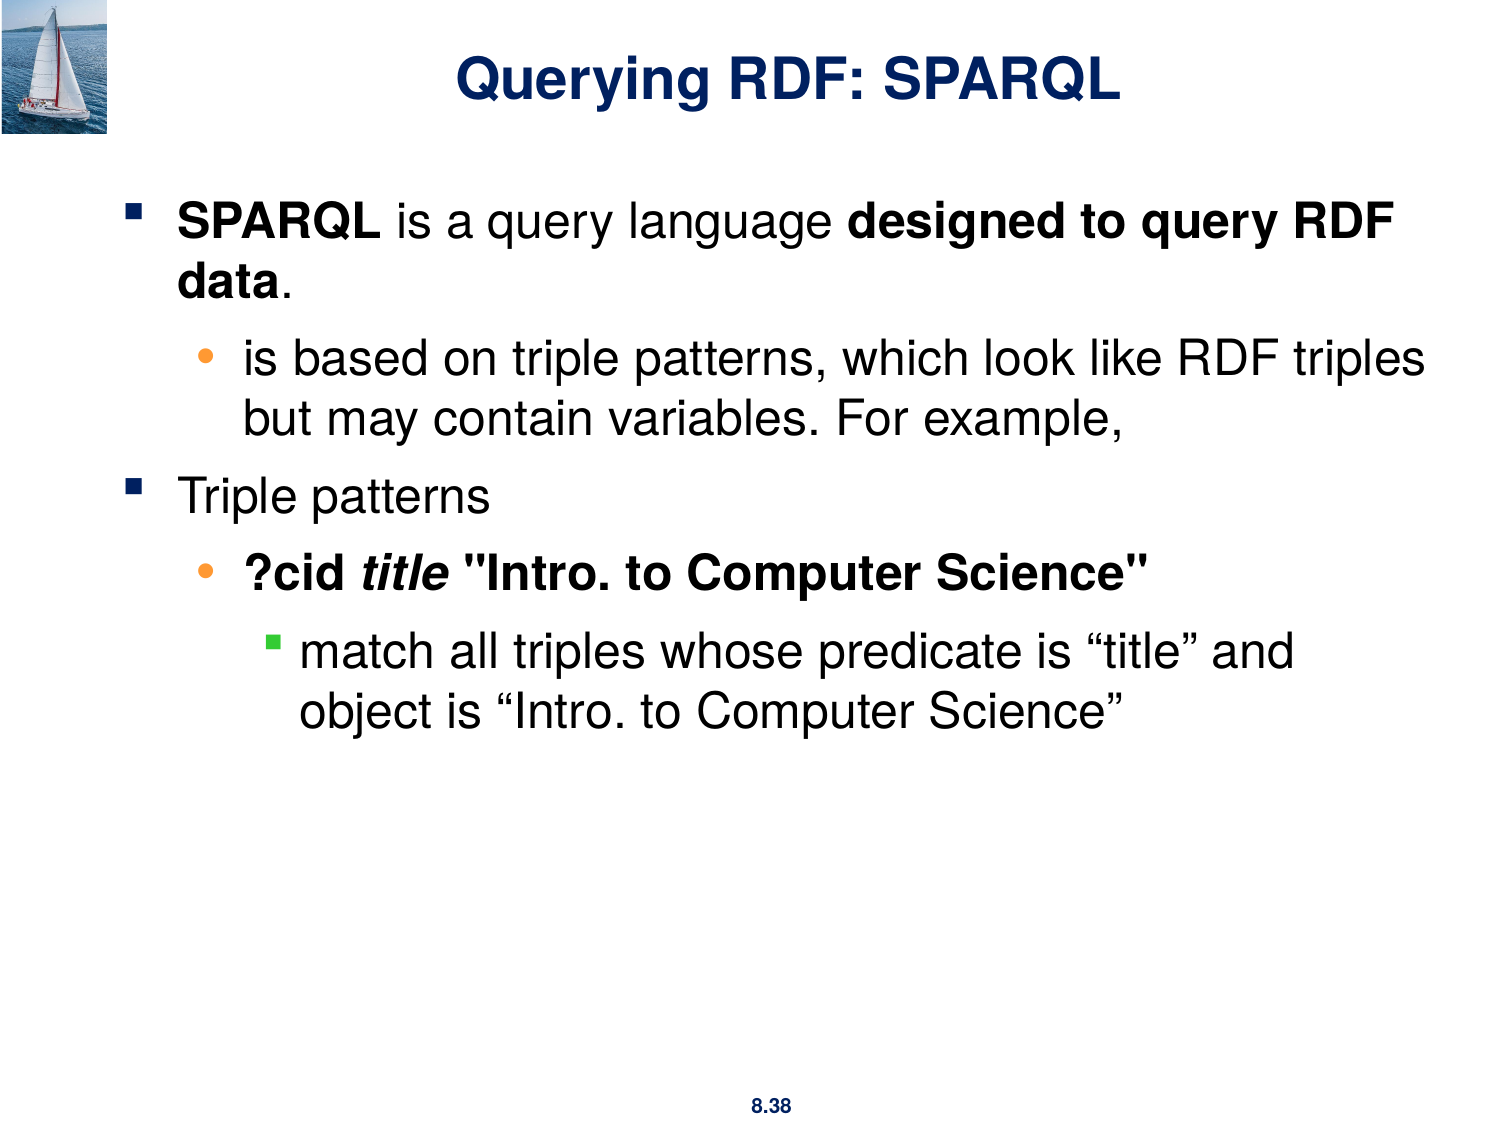

# Querying RDF: SPARQL
SPARQL is a query language designed to query RDF data.
is based on triple patterns, which look like RDF triples but may contain variables. For example,
Triple patterns
?cid title "Intro. to Computer Science"
match all triples whose predicate is “title” and object is “Intro. to Computer Science”